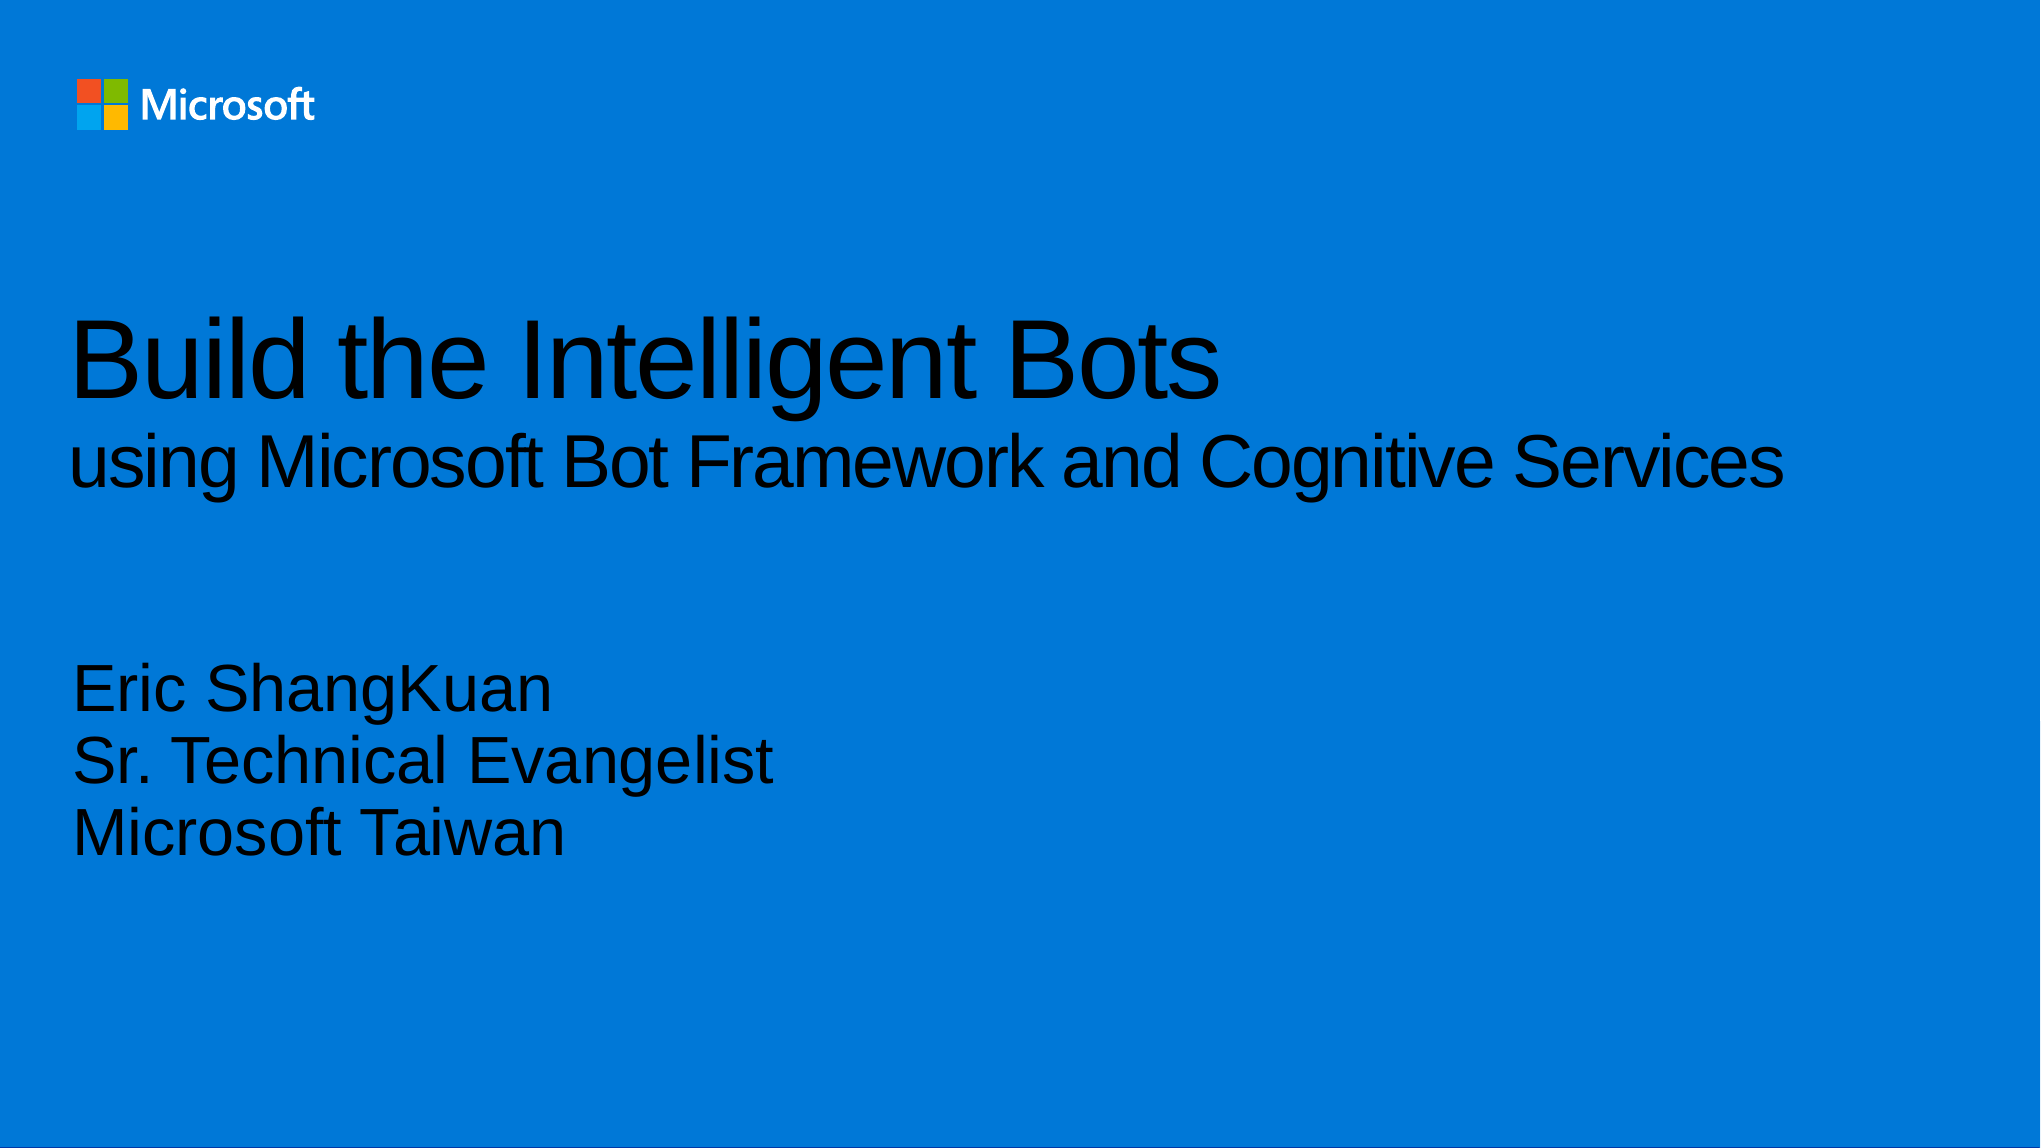

# Build the Intelligent Bots using Microsoft Bot Framework and Cognitive Services
Eric ShangKuan
Sr. Technical Evangelist
Microsoft Taiwan